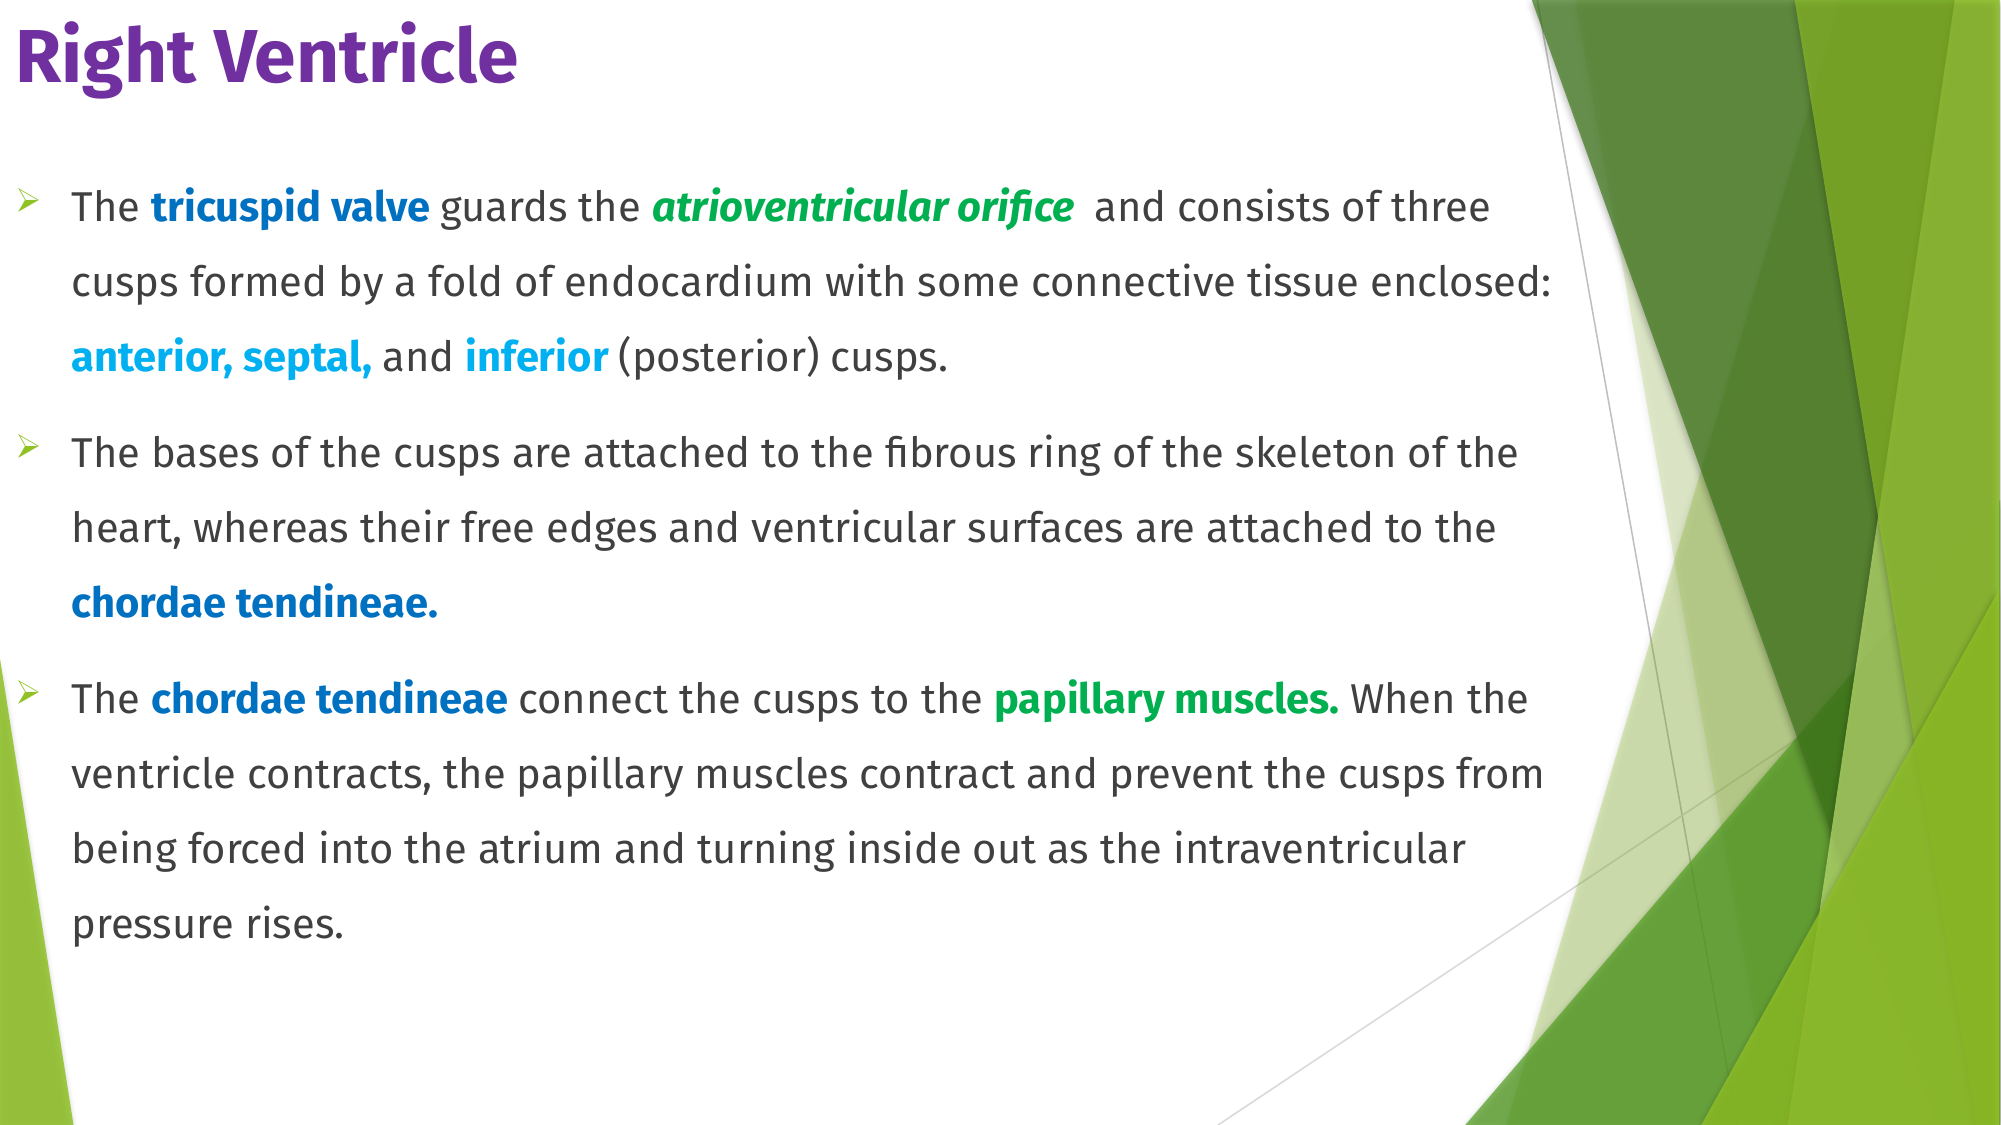

# Right Ventricle
The tricuspid valve guards the atrioventricular orifice  and consists of three cusps formed by a fold of endocardium with some connective tissue enclosed: anterior, septal, and inferior (posterior) cusps.
The bases of the cusps are attached to the fibrous ring of the skeleton of the heart, whereas their free edges and ventricular surfaces are attached to the chordae tendineae.
The chordae tendineae connect the cusps to the papillary muscles. When the ventricle contracts, the papillary muscles contract and prevent the cusps from being forced into the atrium and turning inside out as the intraventricular pressure rises.